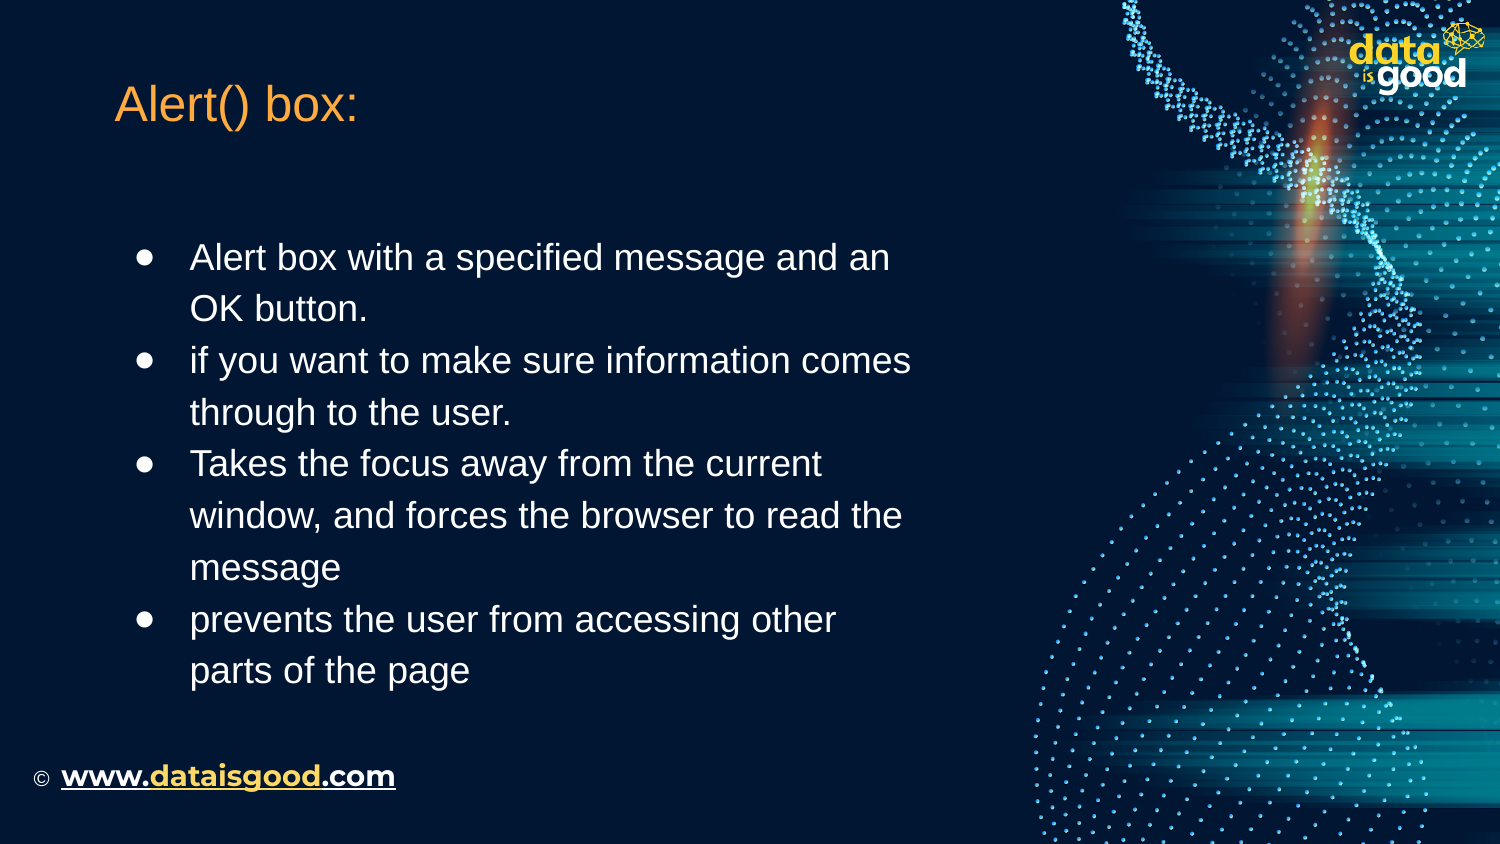

# Alert() box:
Alert box with a specified message and an OK button.
if you want to make sure information comes through to the user.
Takes the focus away from the current window, and forces the browser to read the message
prevents the user from accessing other parts of the page